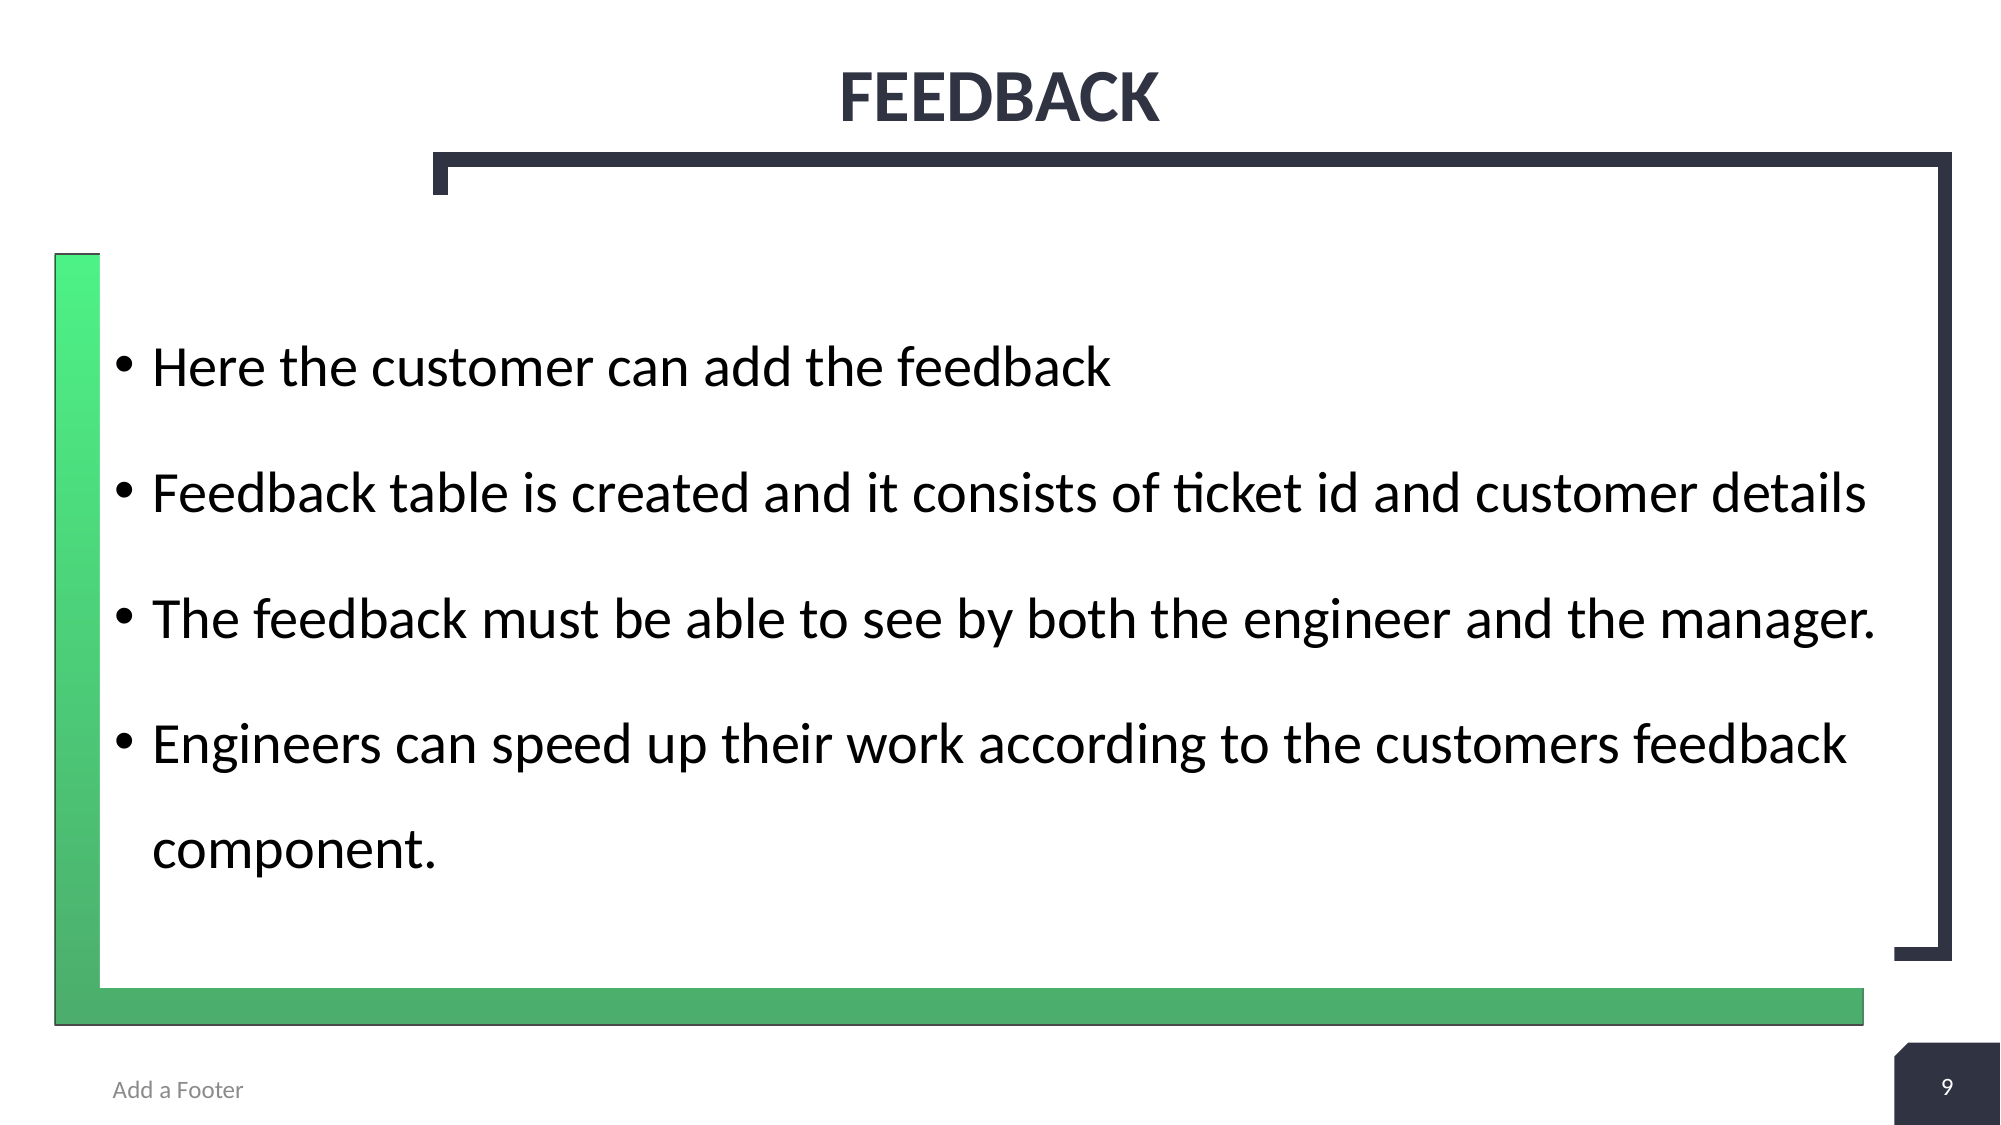

# FEEDBACK

Here the customer can add the feedback
Feedback table is created and it consists of ticket id and customer details
The feedback must be able to see by both the engineer and the manager.
Engineers can speed up their work according to the customers feedback component.

9
Add a Footer